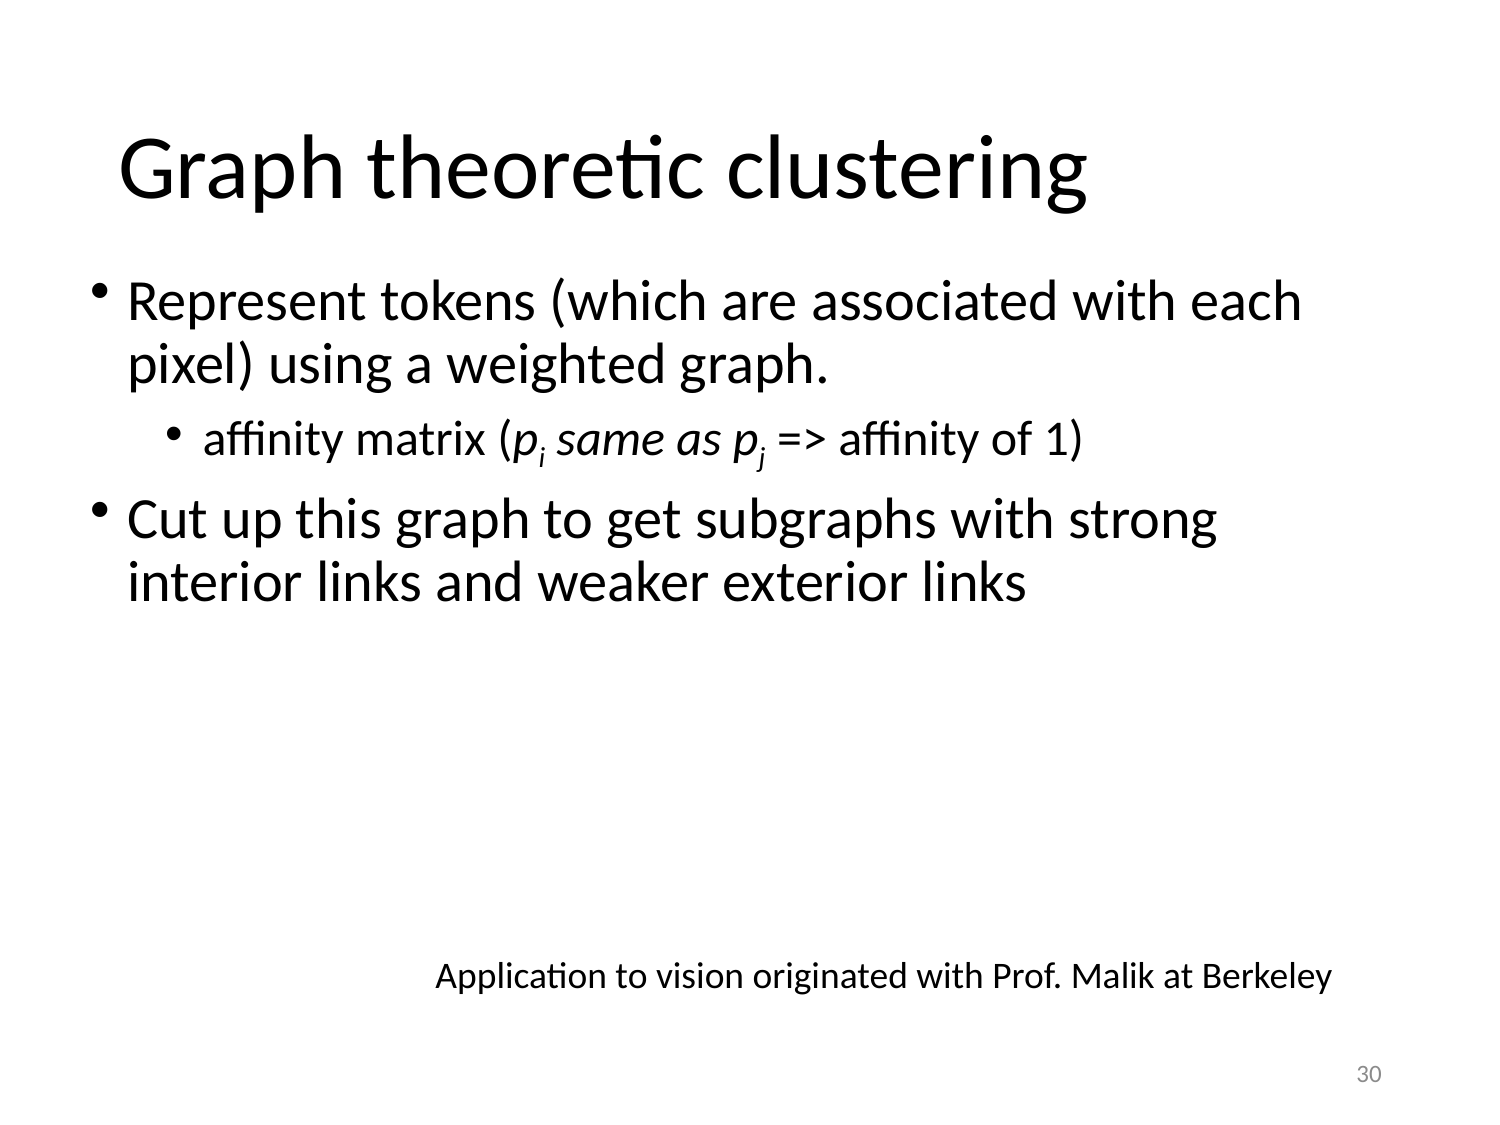

# Graph theoretic clustering
Represent tokens (which are associated with each pixel) using a weighted graph.
affinity matrix (pi same as pj => affinity of 1)
Cut up this graph to get subgraphs with strong interior links and weaker exterior links
Application to vision originated with Prof. Malik at Berkeley
30